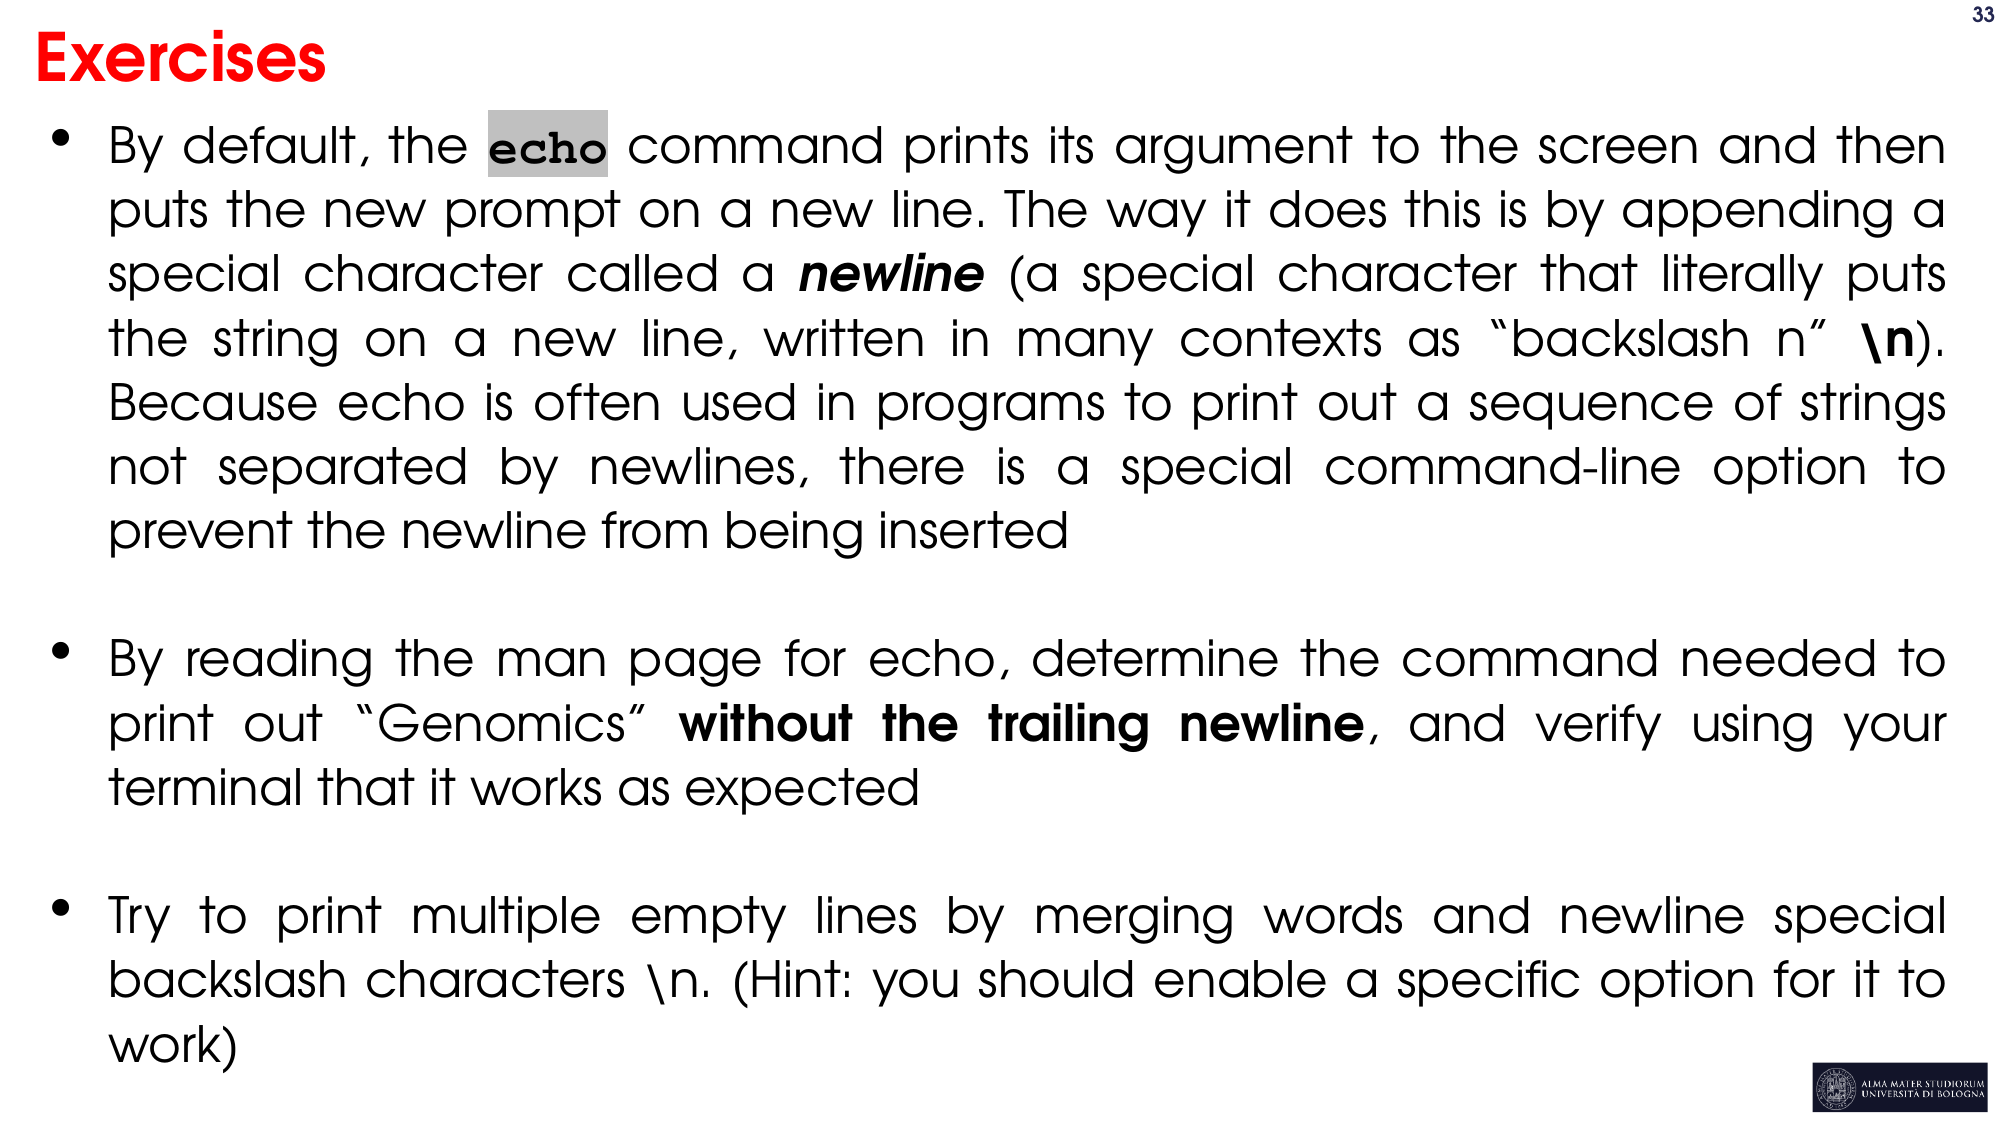

Exercises
By default, the echo command prints its argument to the screen and then puts the new prompt on a new line. The way it does this is by appending a special character called a newline (a special character that literally puts the string on a new line, written in many contexts as “backslash n” \n). Because echo is often used in programs to print out a sequence of strings not separated by newlines, there is a special command-line option to prevent the newline from being inserted

By reading the man page for echo, determine the command needed to print out “Genomics” without the trailing newline, and verify using your terminal that it works as expected

Try to print multiple empty lines by merging words and newline special backslash characters \n. (Hint: you should enable a specific option for it to work)